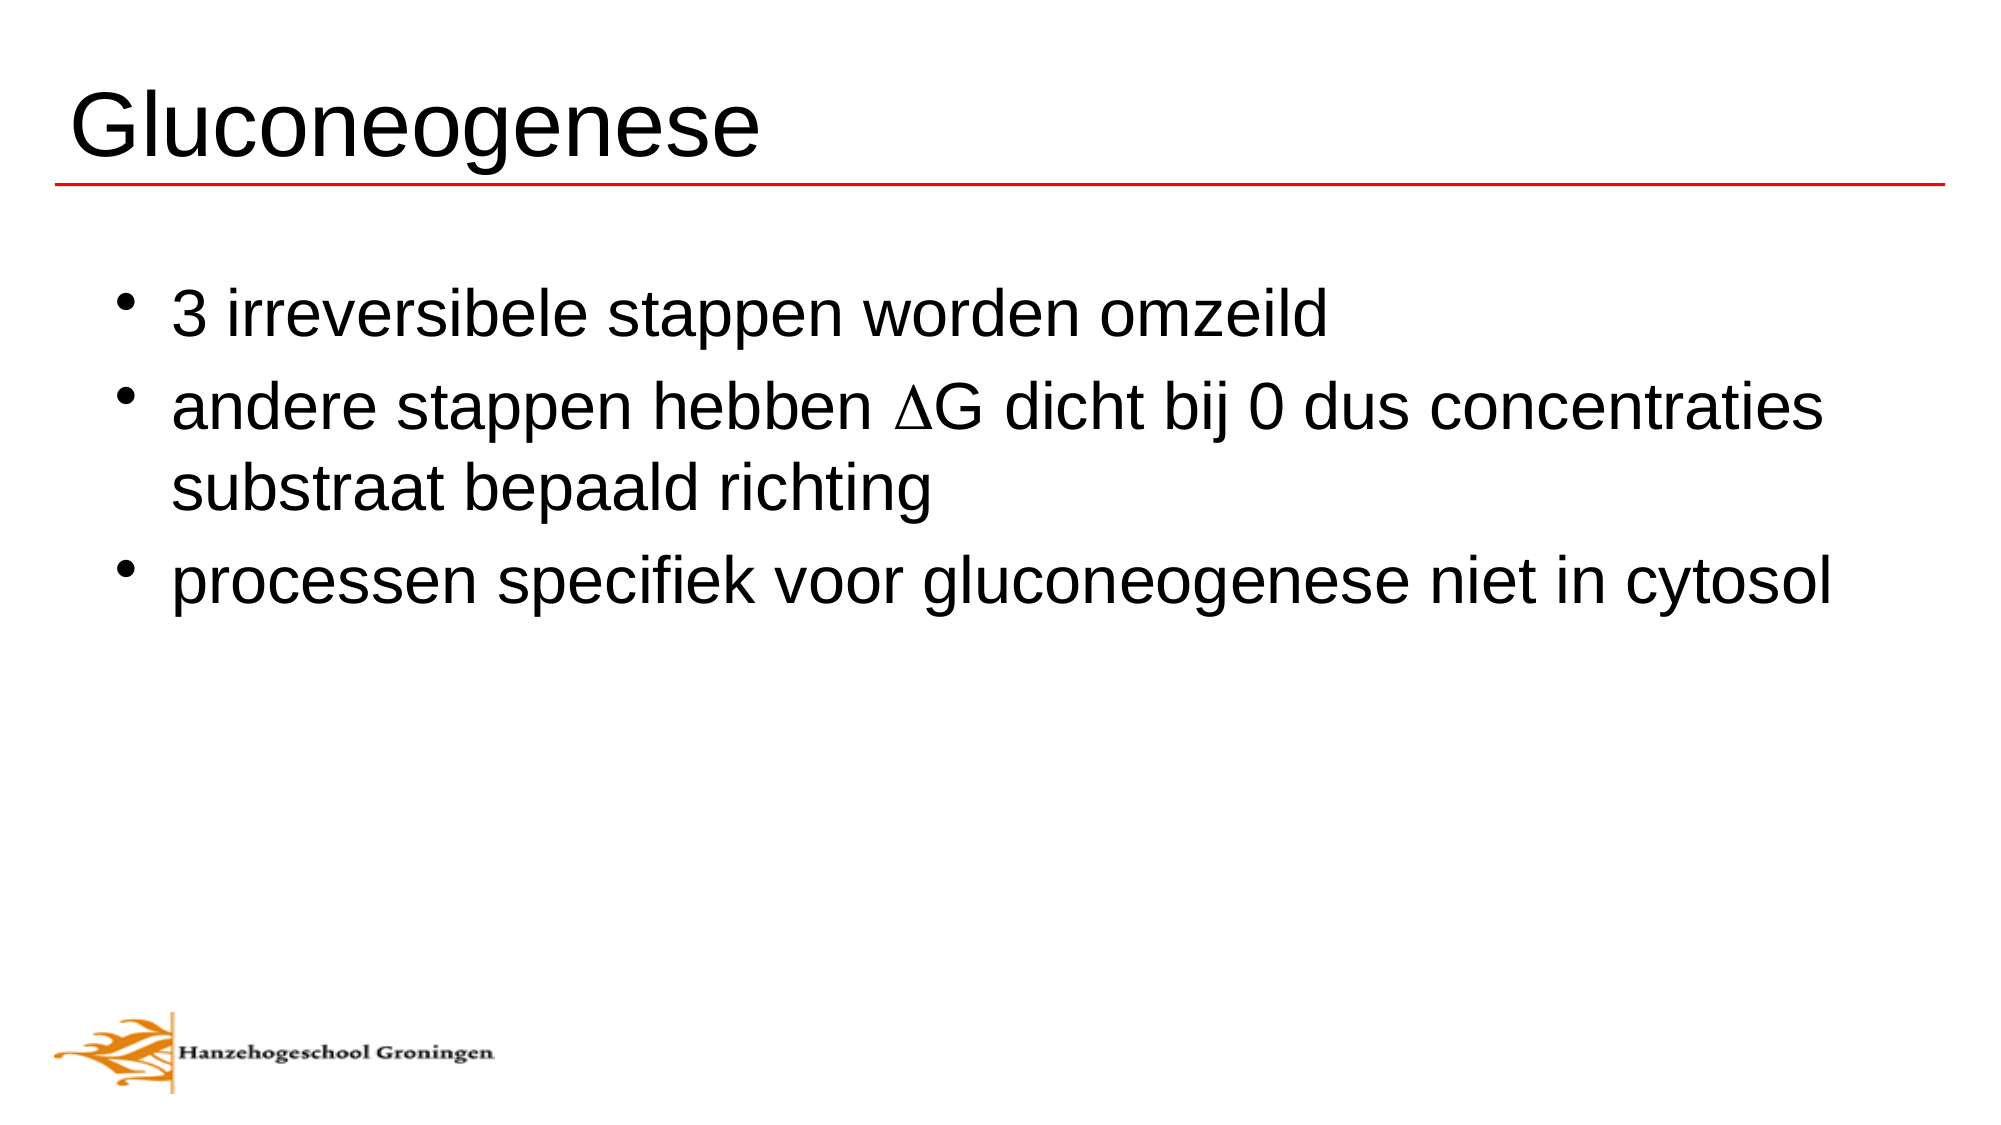

# Gluconeogenese
3 irreversibele stappen worden omzeild
andere stappen hebben ΔG dicht bij 0 dus concentraties substraat bepaald richting
processen specifiek voor gluconeogenese niet in cytosol